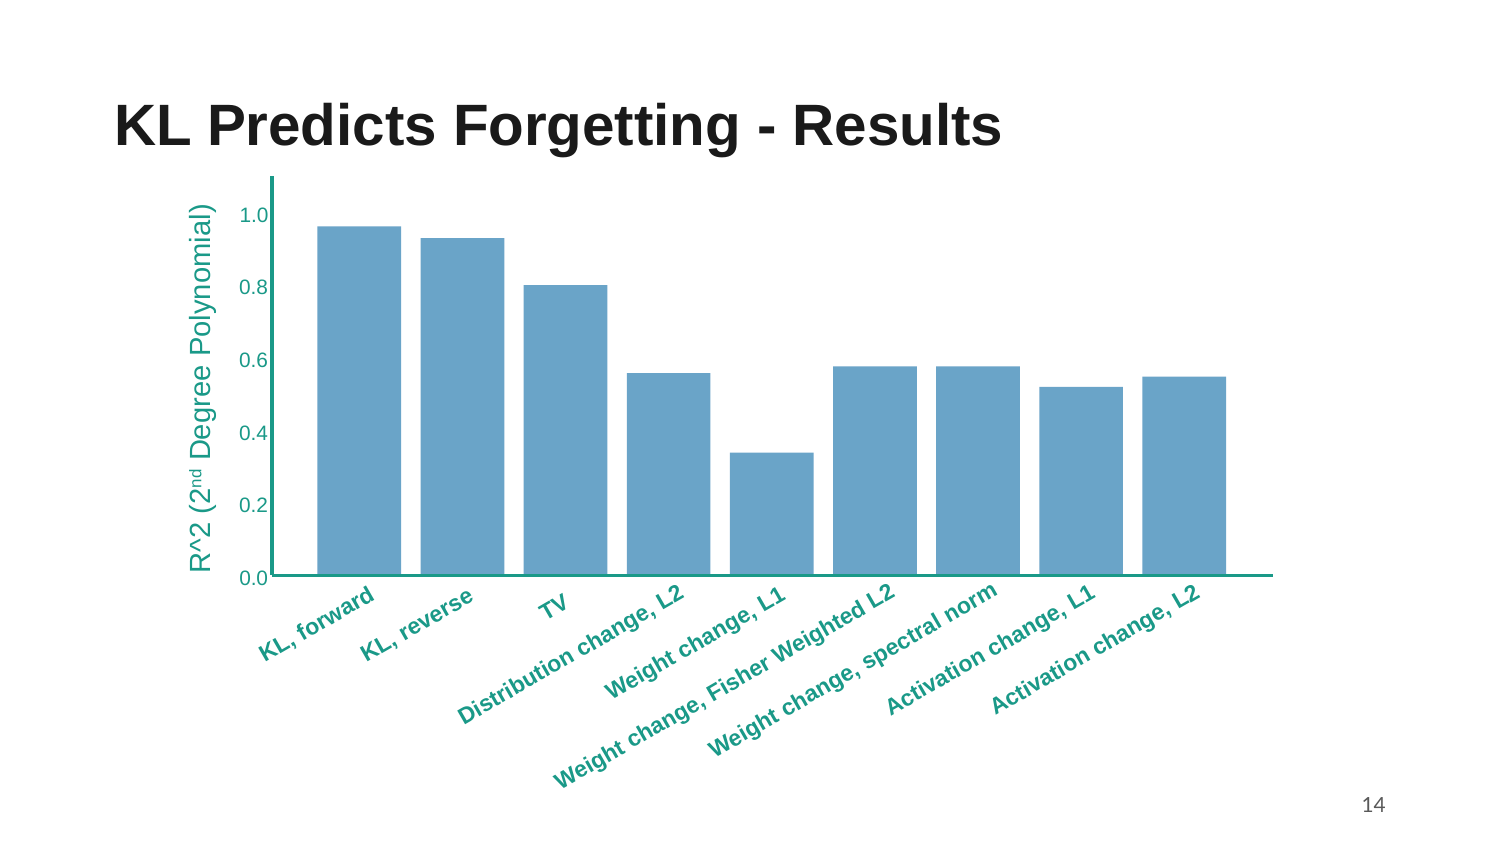

# KL Predicts Forgetting - Results
1.0

0.8

0.6
R^2 (2nd Degree Polynomial)

0.4

0.2
0.0
TV
KL, reverse
KL, forward
Weight change, L1
Activation change, L2
Activation change, L1
Distribution change, L2
Weight change, spectral norm
Weight change, Fisher Weighted L2
14